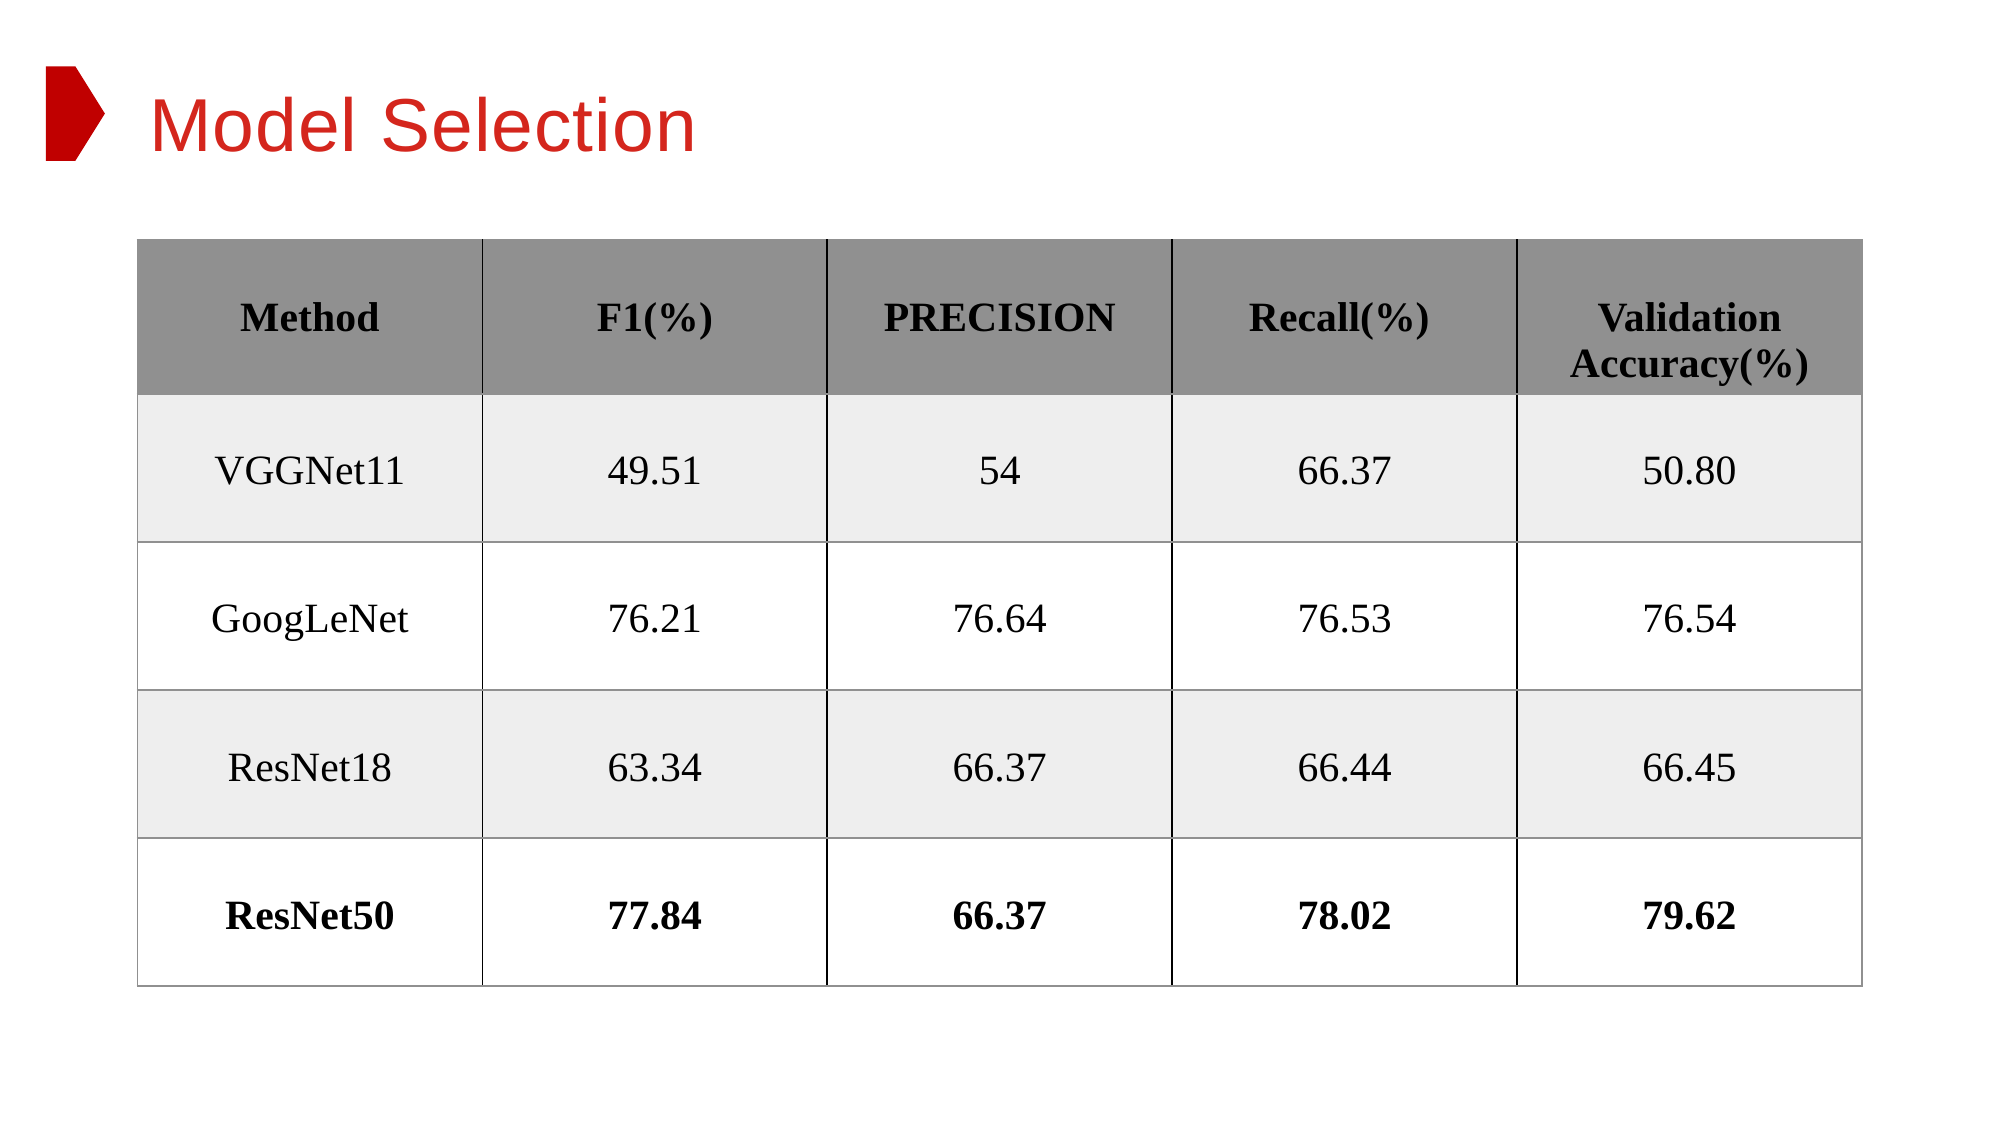

Model Selection

| Method | F1(%) | PRECISION | Recall(%) | Validation Accuracy(%) |
| --- | --- | --- | --- | --- |
| VGGNet11 | 49.51 | 54 | 66.37 | 50.80 |
| GoogLeNet | 76.21 | 76.64 | 76.53 | 76.54 |
| ResNet18 | 63.34 | 66.37 | 66.44 | 66.45 |
| ResNet50 | 77.84 | 66.37 | 78.02 | 79.62 |